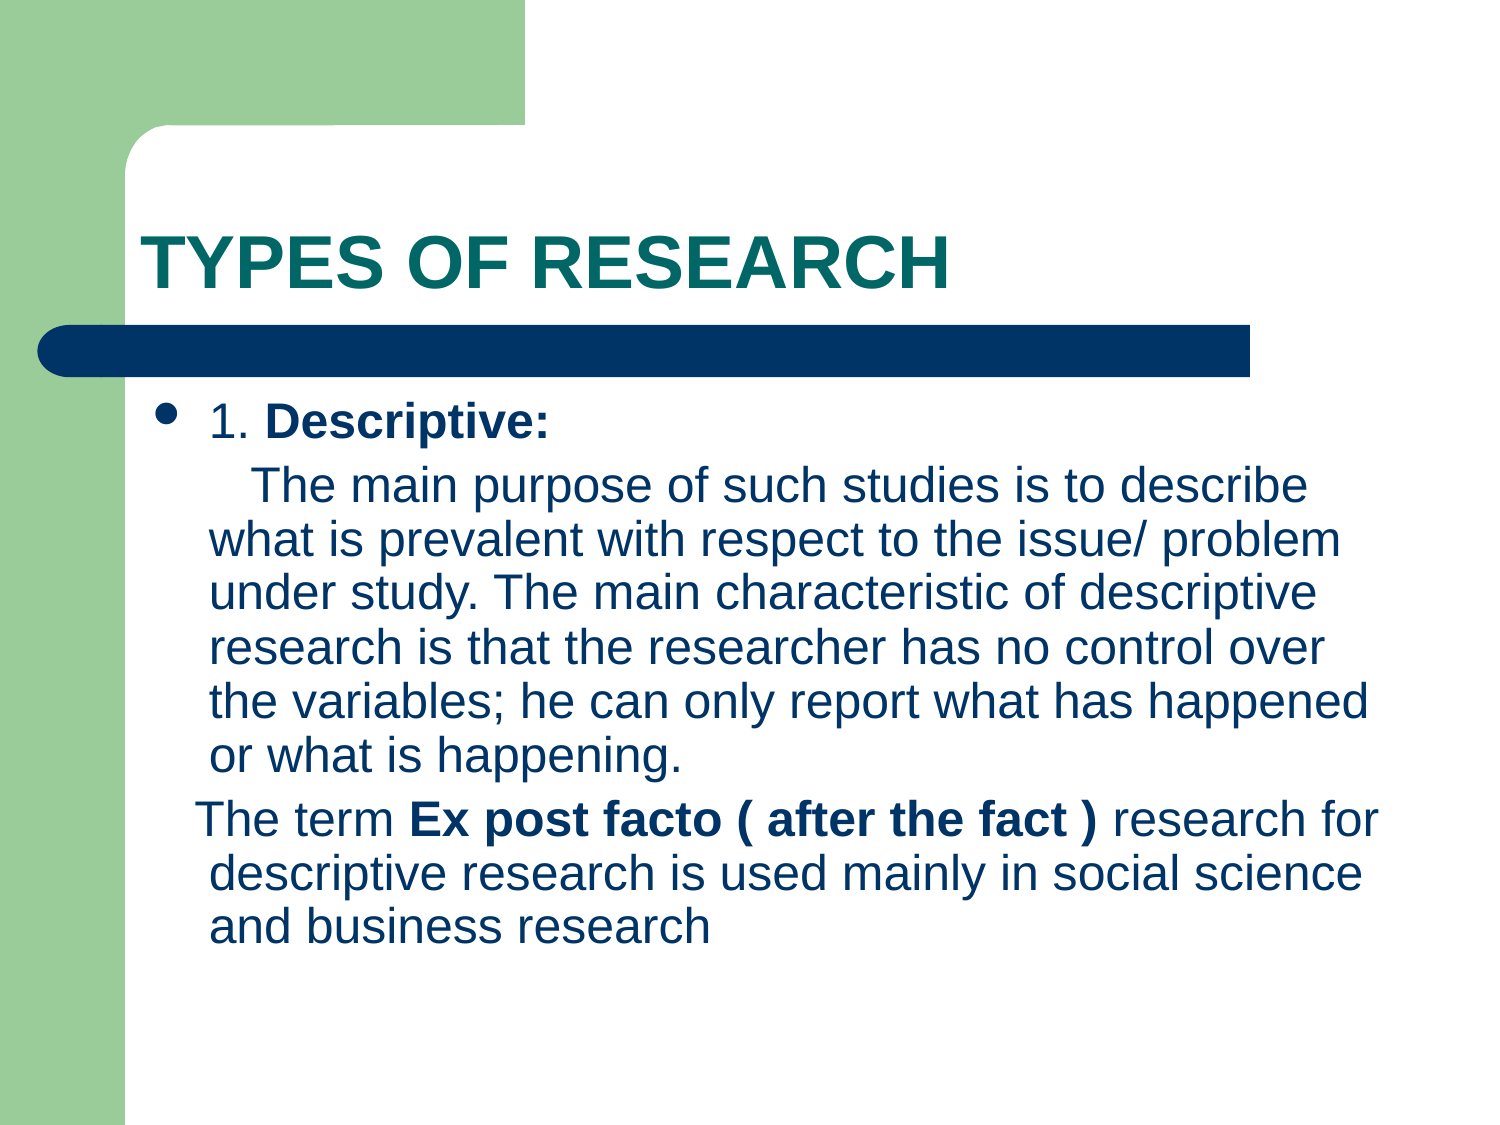

# TYPES OF RESEARCH
1. Descriptive:
       The main purpose of such studies is to describe what is prevalent with respect to the issue/ problem under study. The main characteristic of descriptive research is that the researcher has no control over the variables; he can only report what has happened or what is happening.
   The term Ex post facto ( after the fact ) research for descriptive research is used mainly in social science and business research